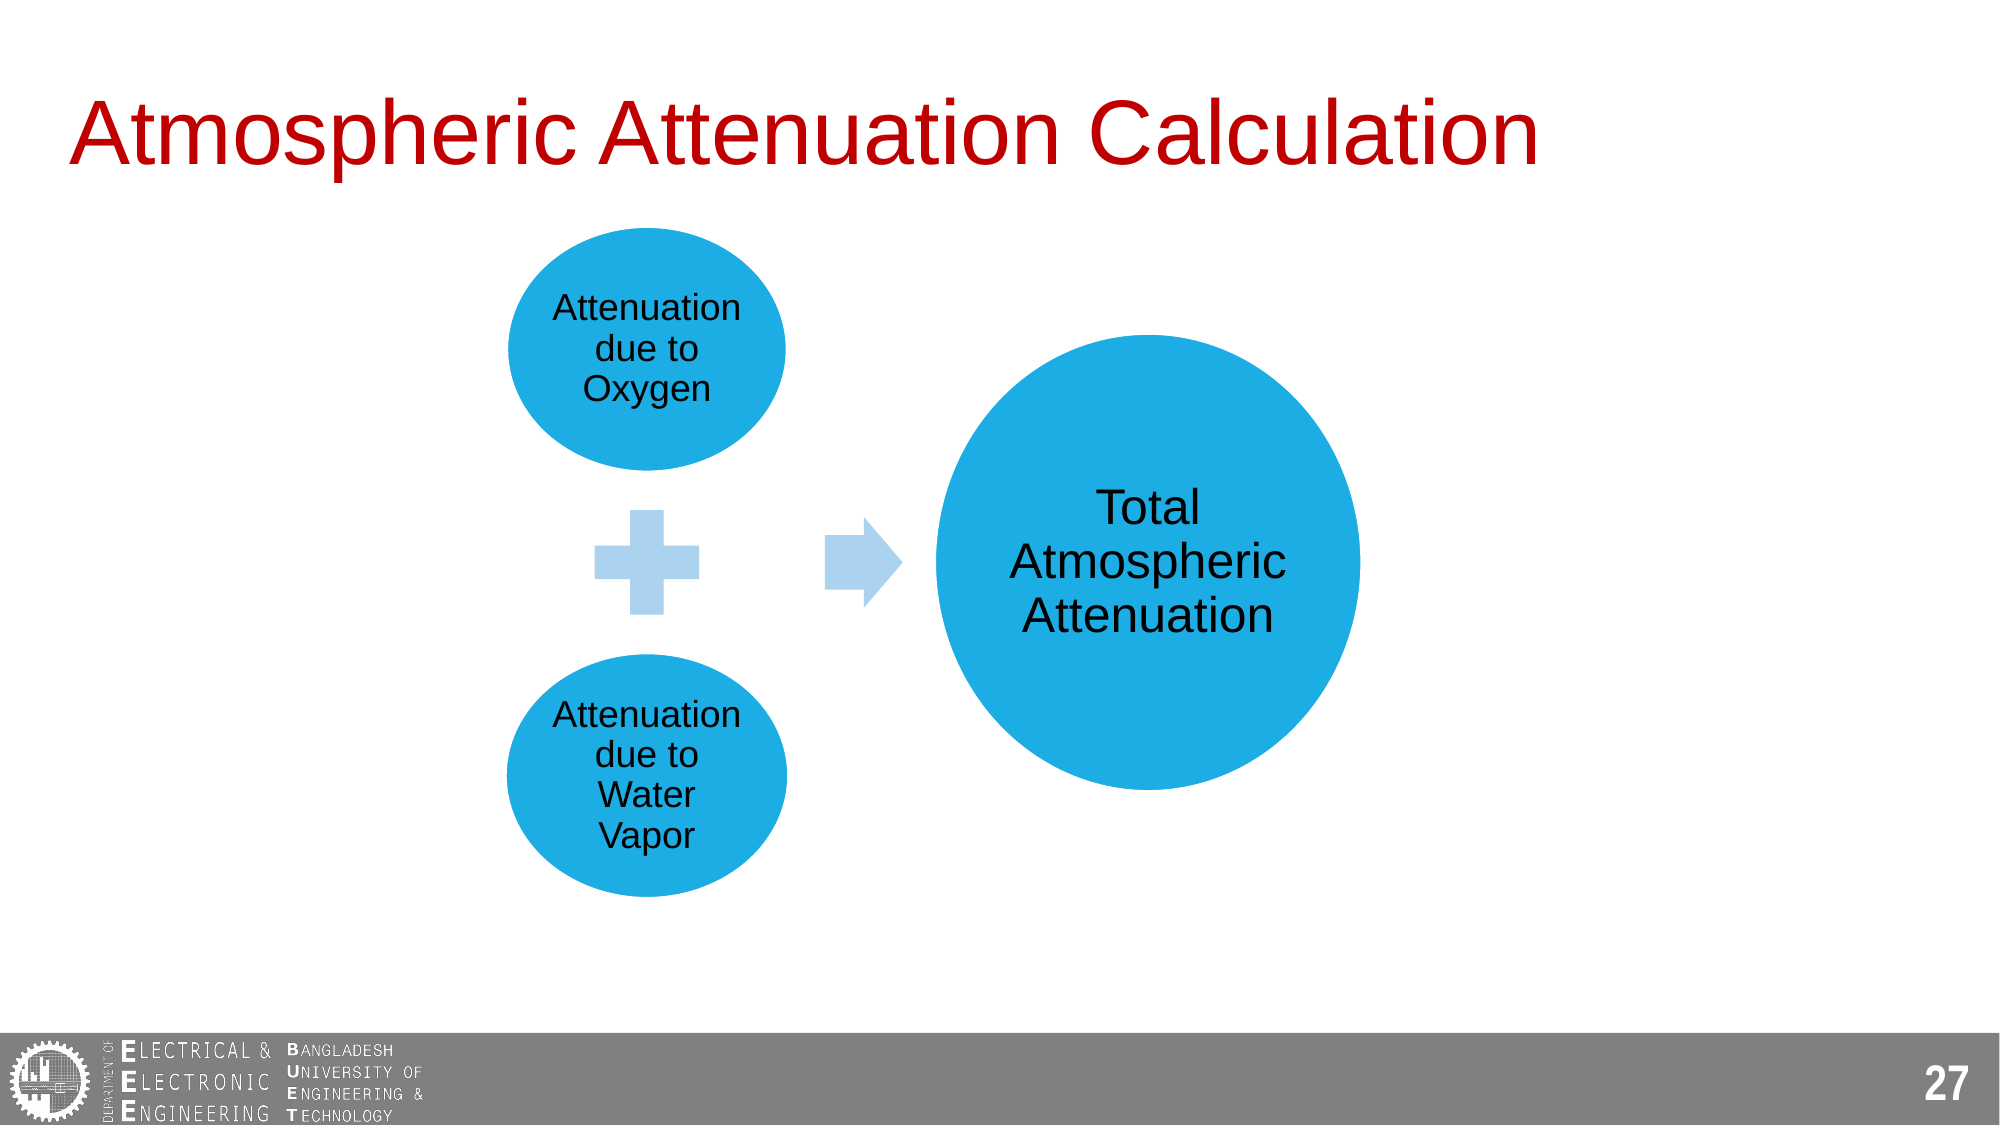

# Atmospheric Attenuation Calculation
Attenuation due to Oxygen

Attenuation due to Water Vapor

Total Atmospheric Attenuation
27